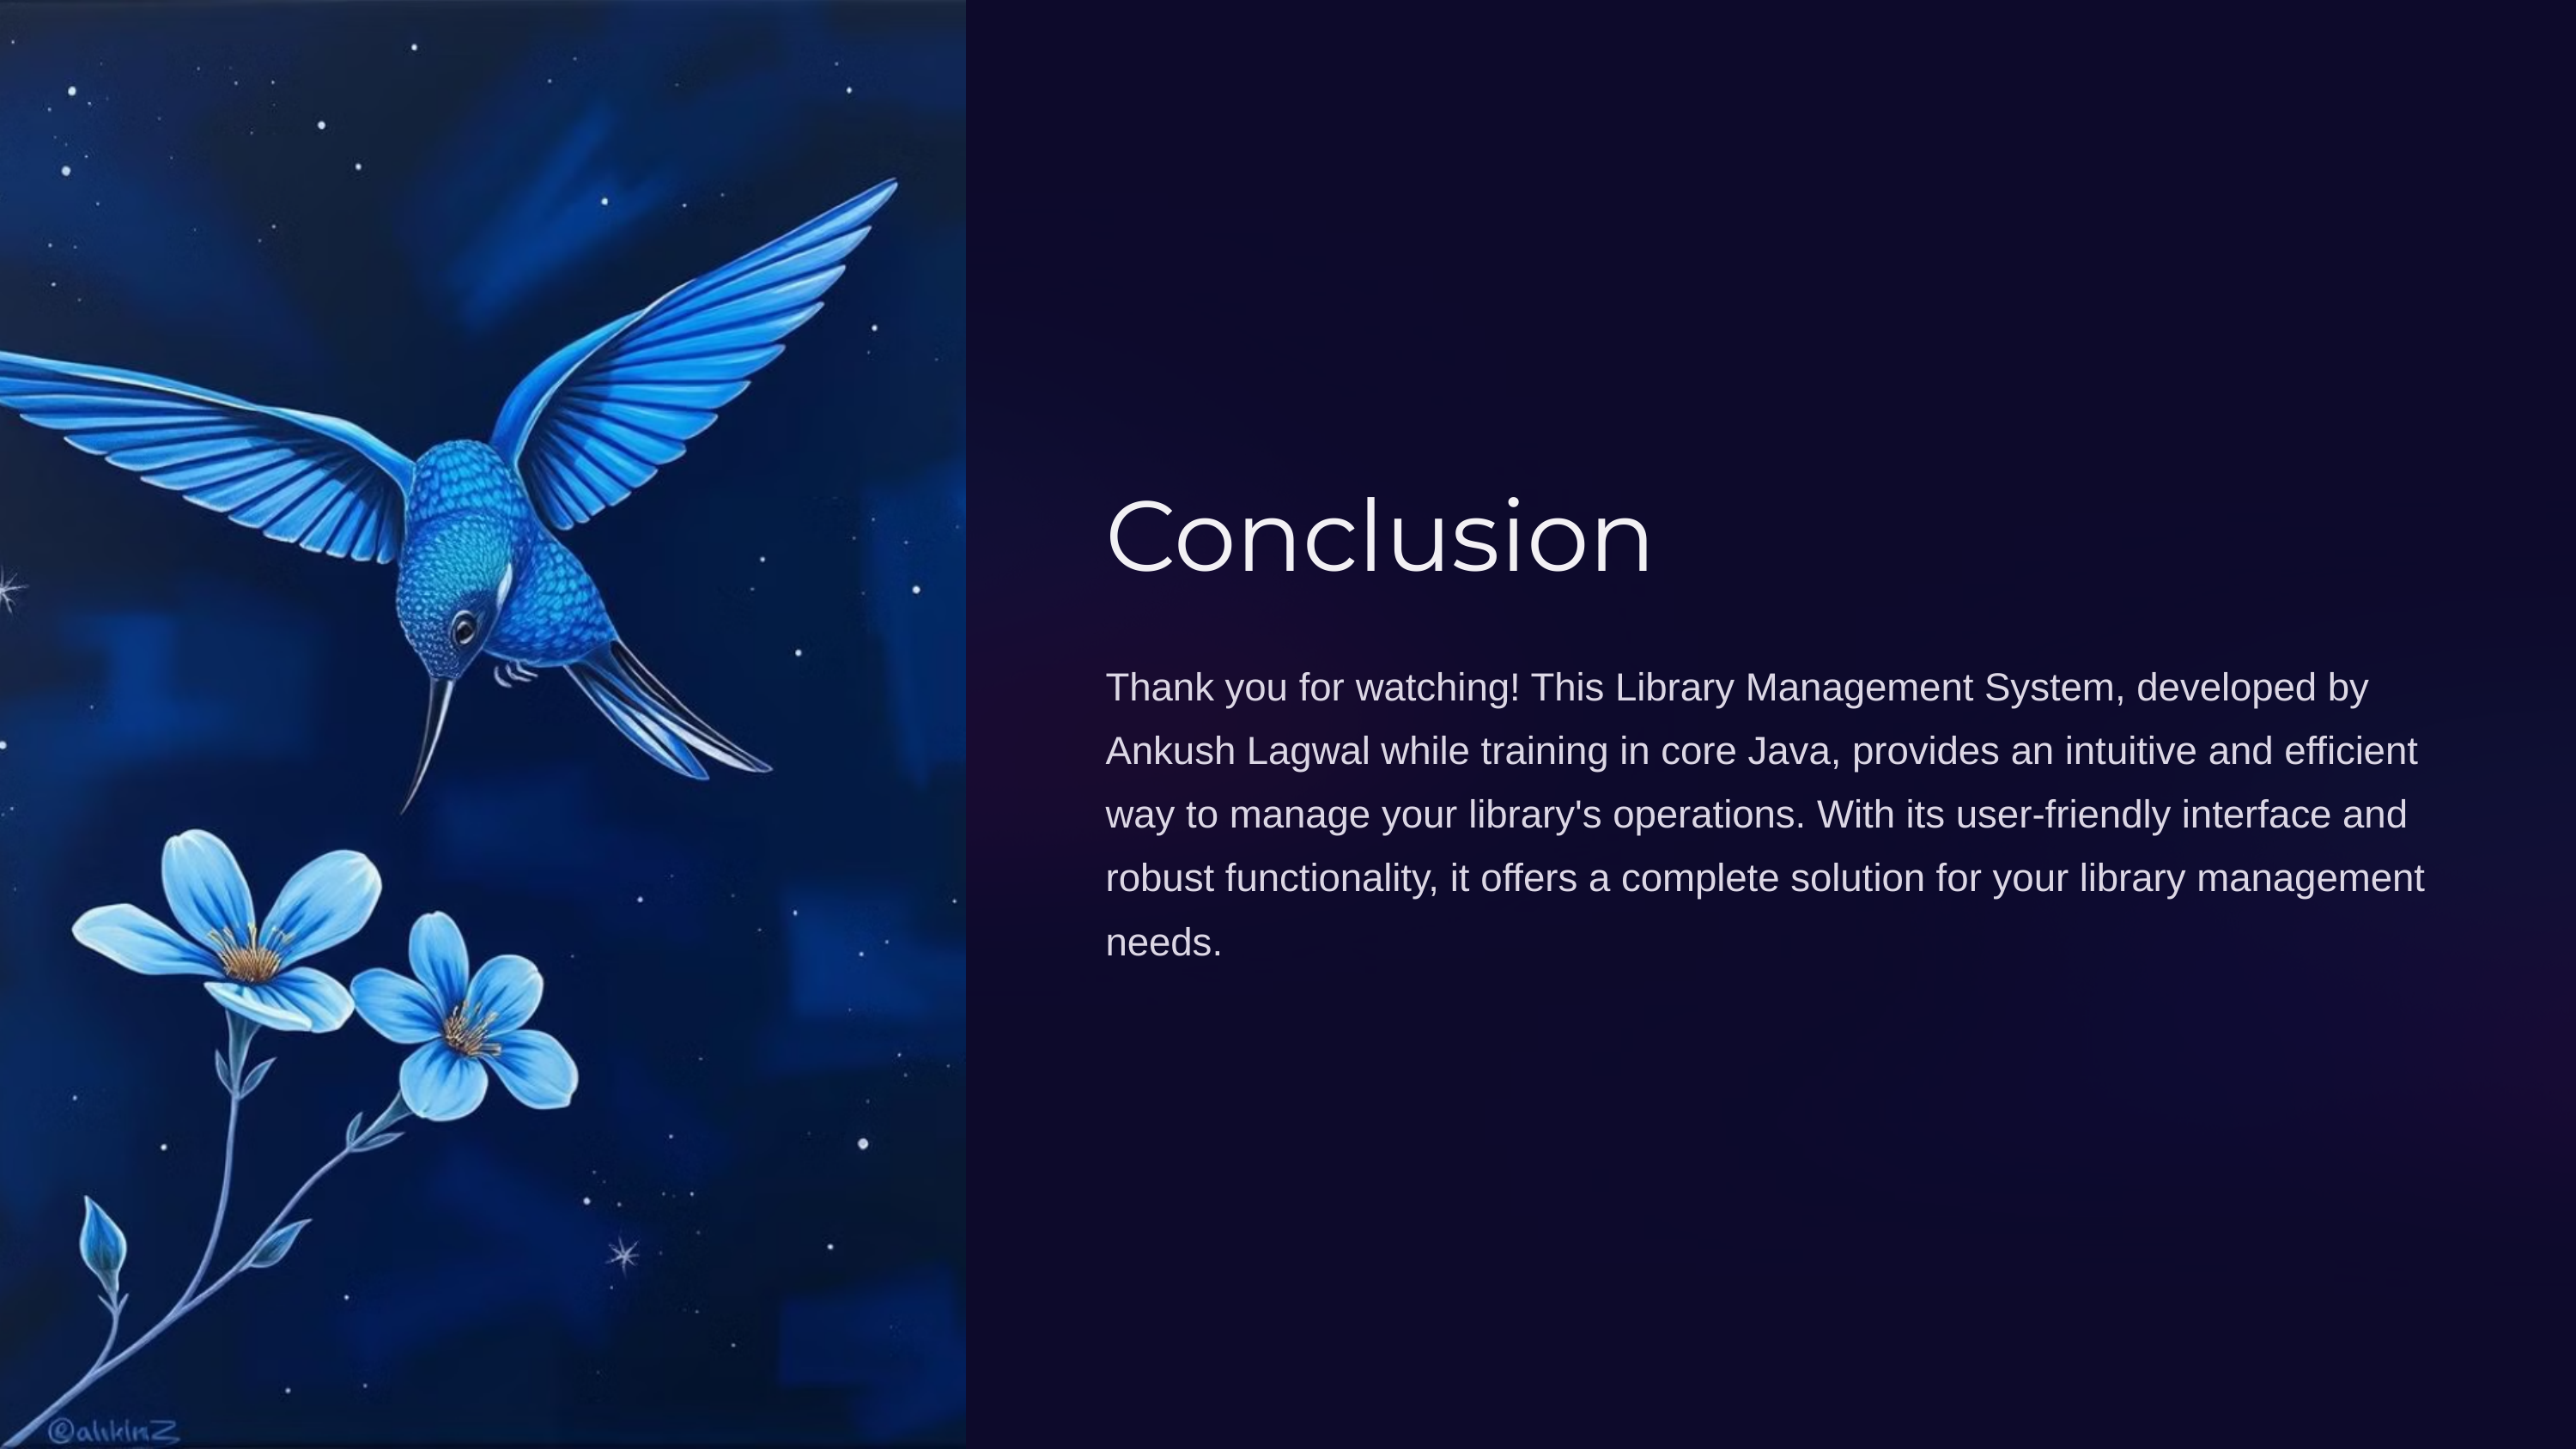

Conclusion
Thank you for watching! This Library Management System, developed by Ankush Lagwal while training in core Java, provides an intuitive and efficient way to manage your library's operations. With its user-friendly interface and robust functionality, it offers a complete solution for your library management needs.